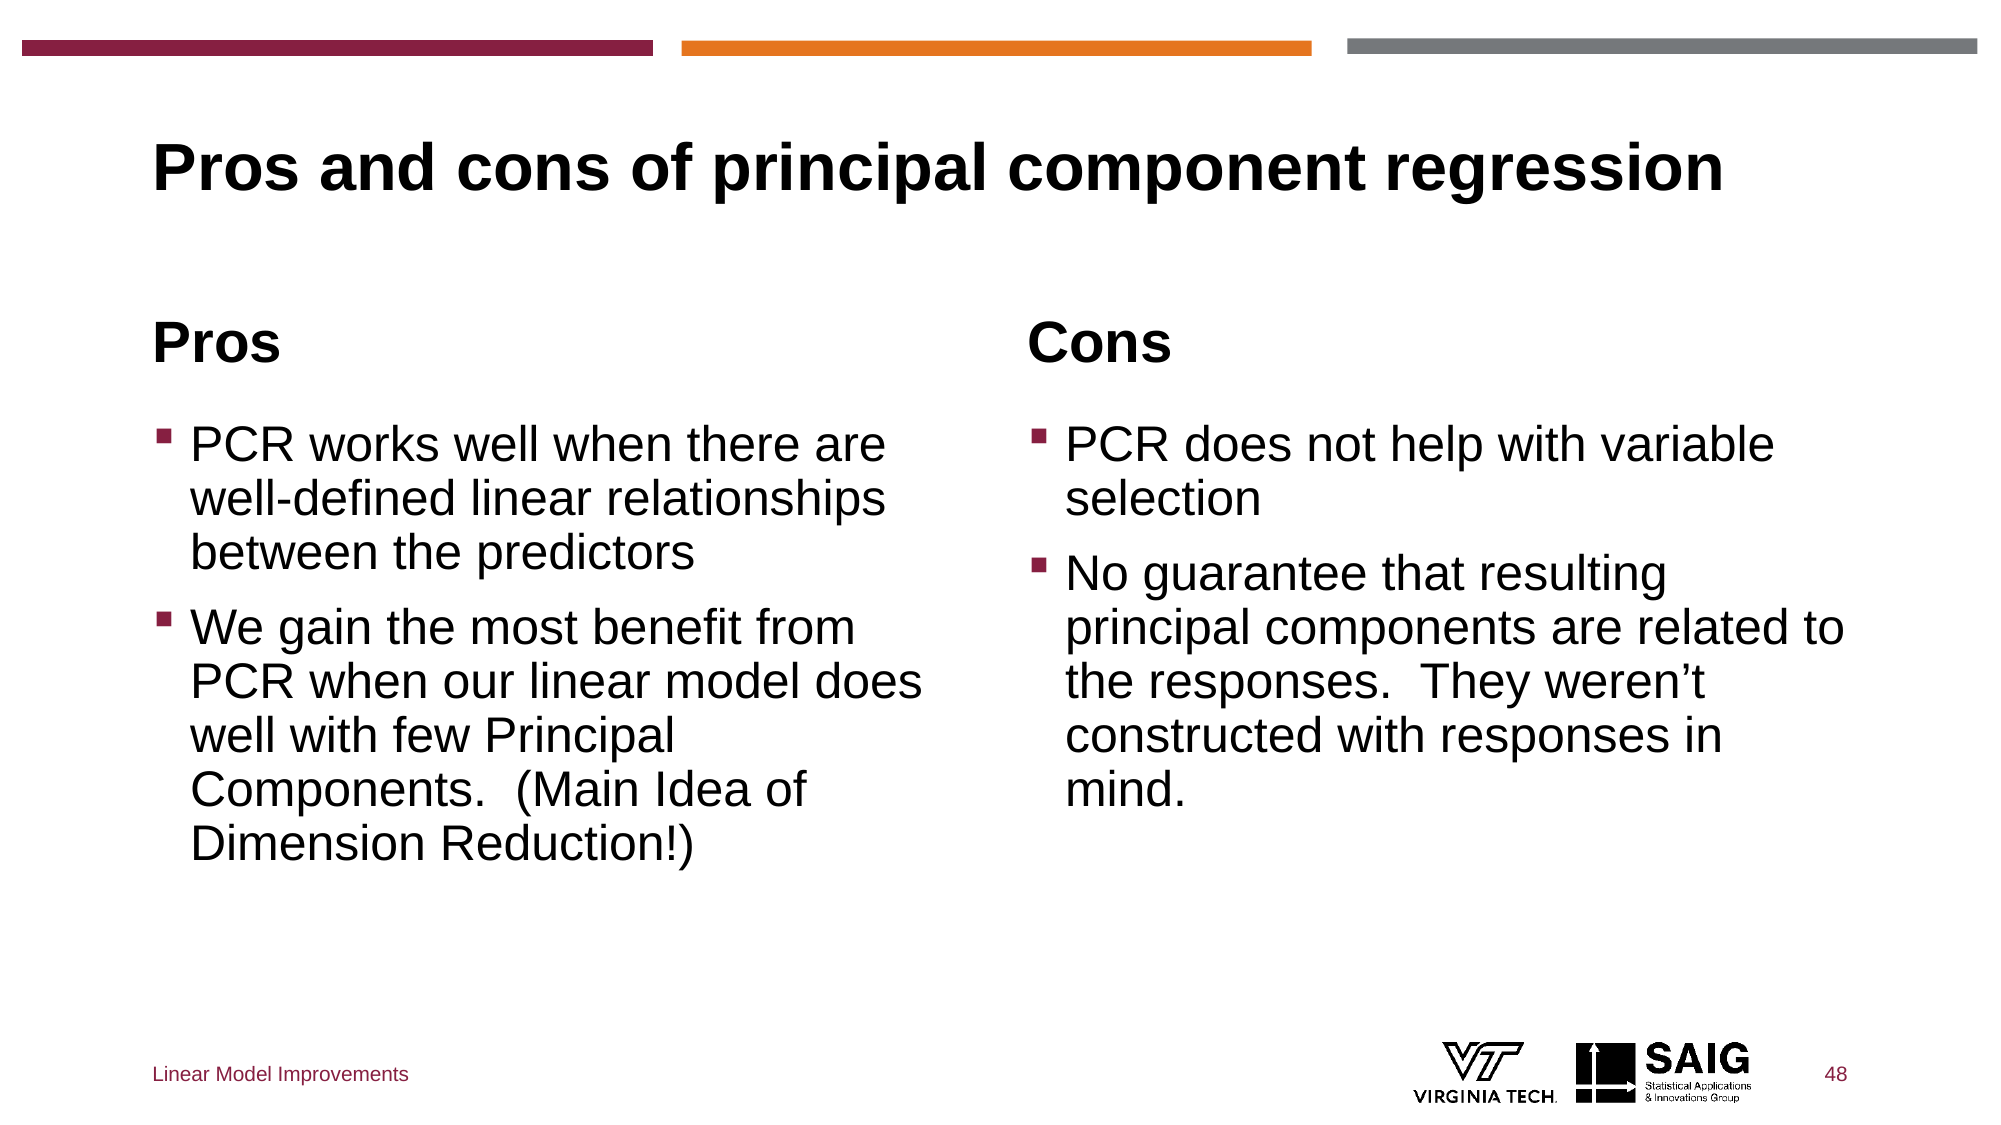

# Pros and cons of principal component regression
Pros
Cons
PCR works well when there are well-defined linear relationships between the predictors
We gain the most benefit from PCR when our linear model does well with few Principal Components.  (Main Idea of Dimension Reduction!)
PCR does not help with variable selection
No guarantee that resulting principal components are related to the responses.  They weren’t constructed with responses in mind.

Linear Model Improvements
48